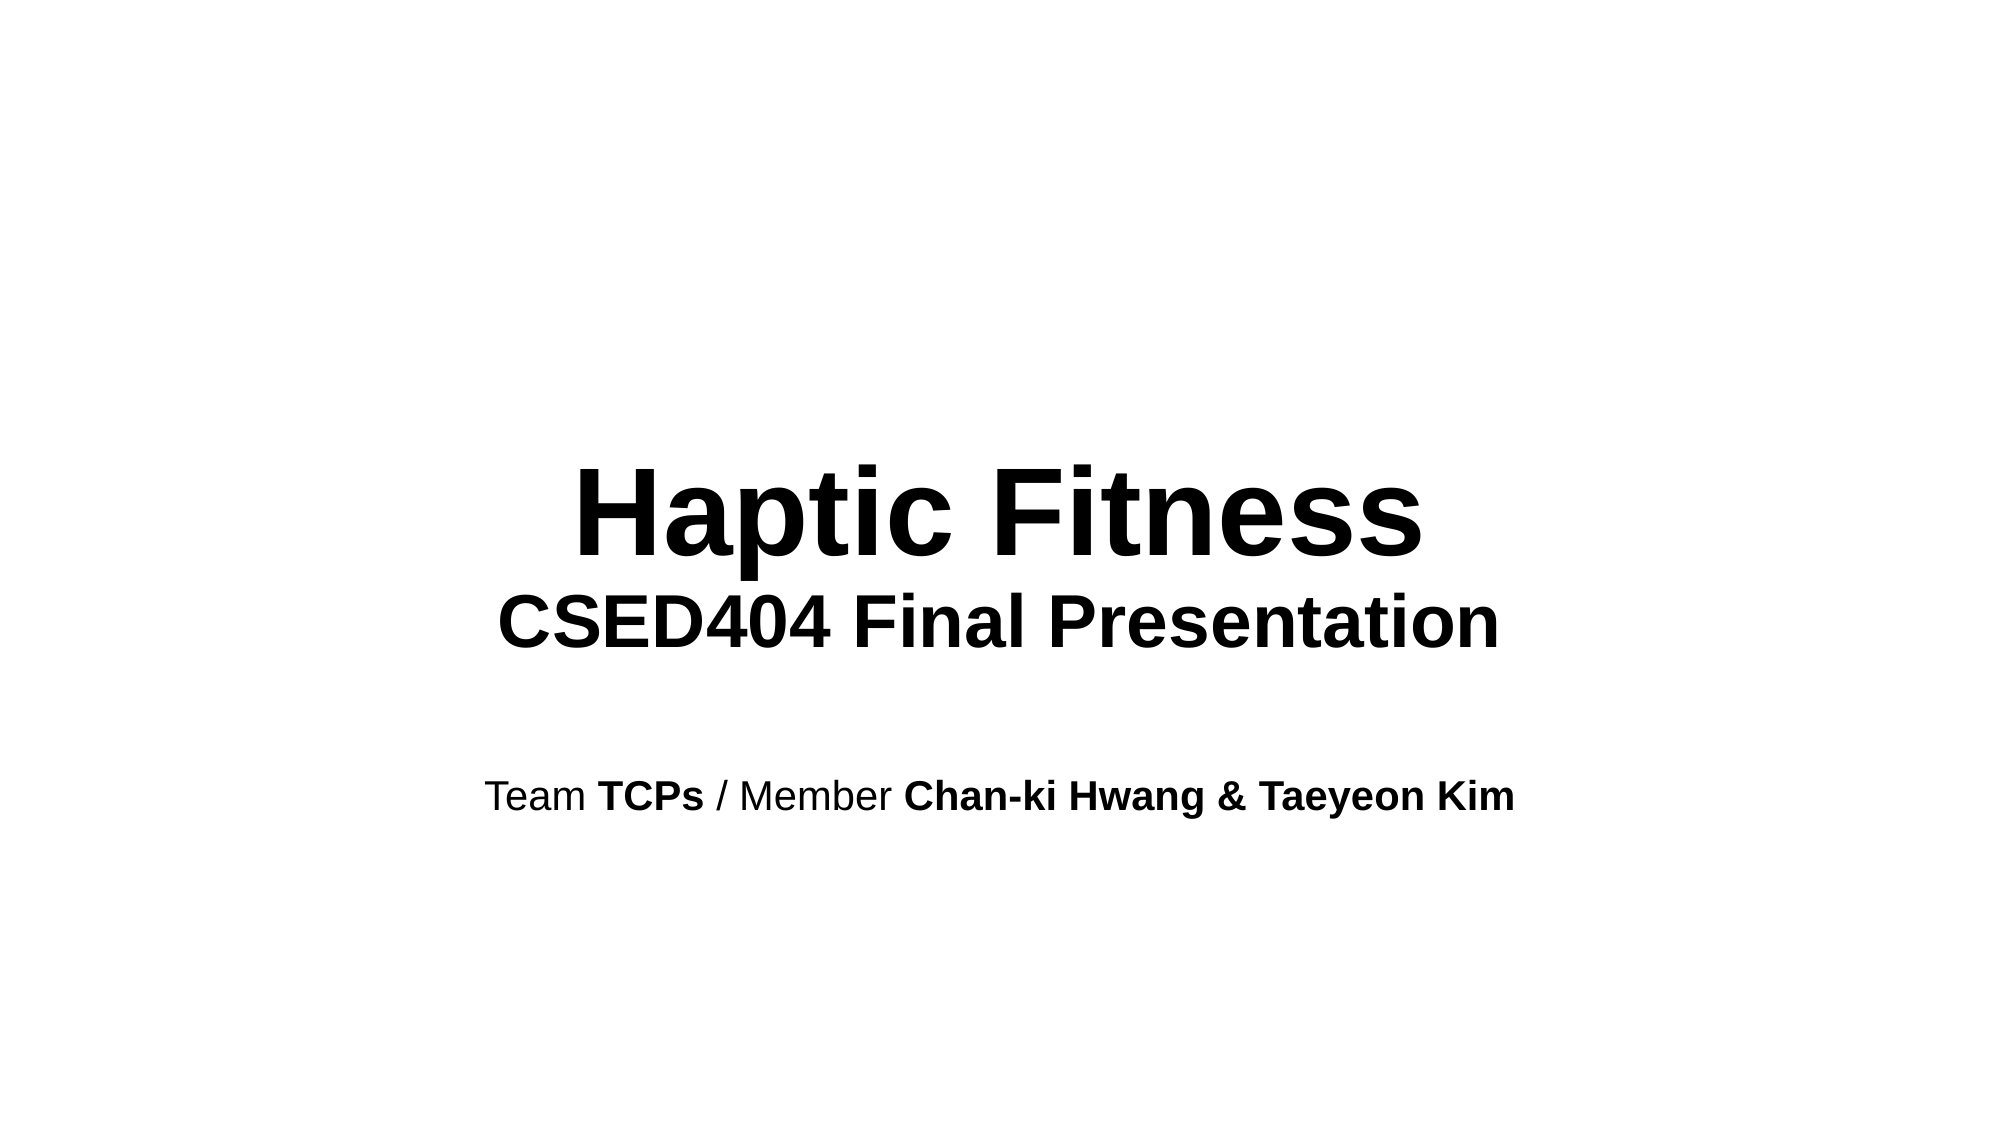

# Haptic Fitness CSED404 Final Presentation
Team TCPs / Member Chan-ki Hwang & Taeyeon Kim